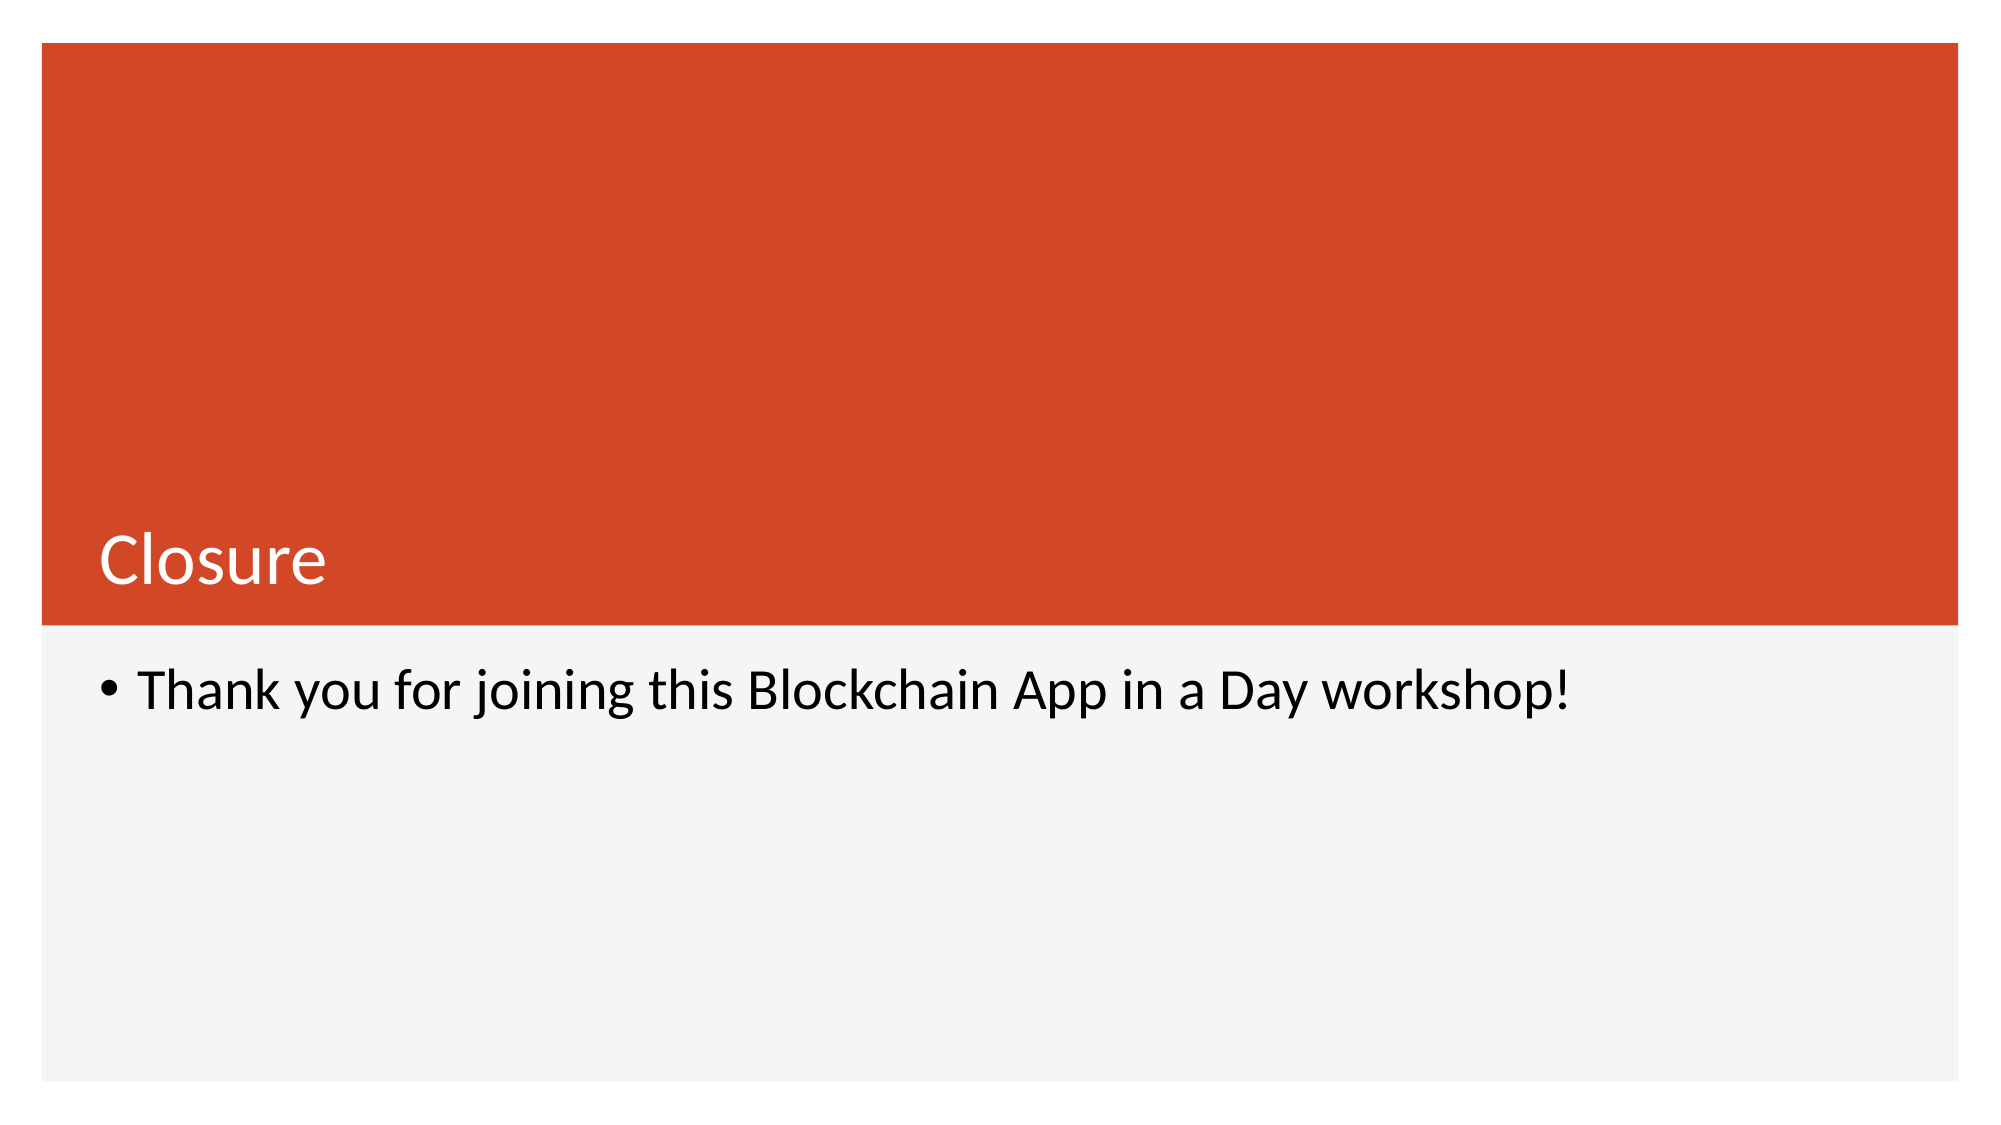

Closure
Thank you for joining this Blockchain App in a Day workshop!